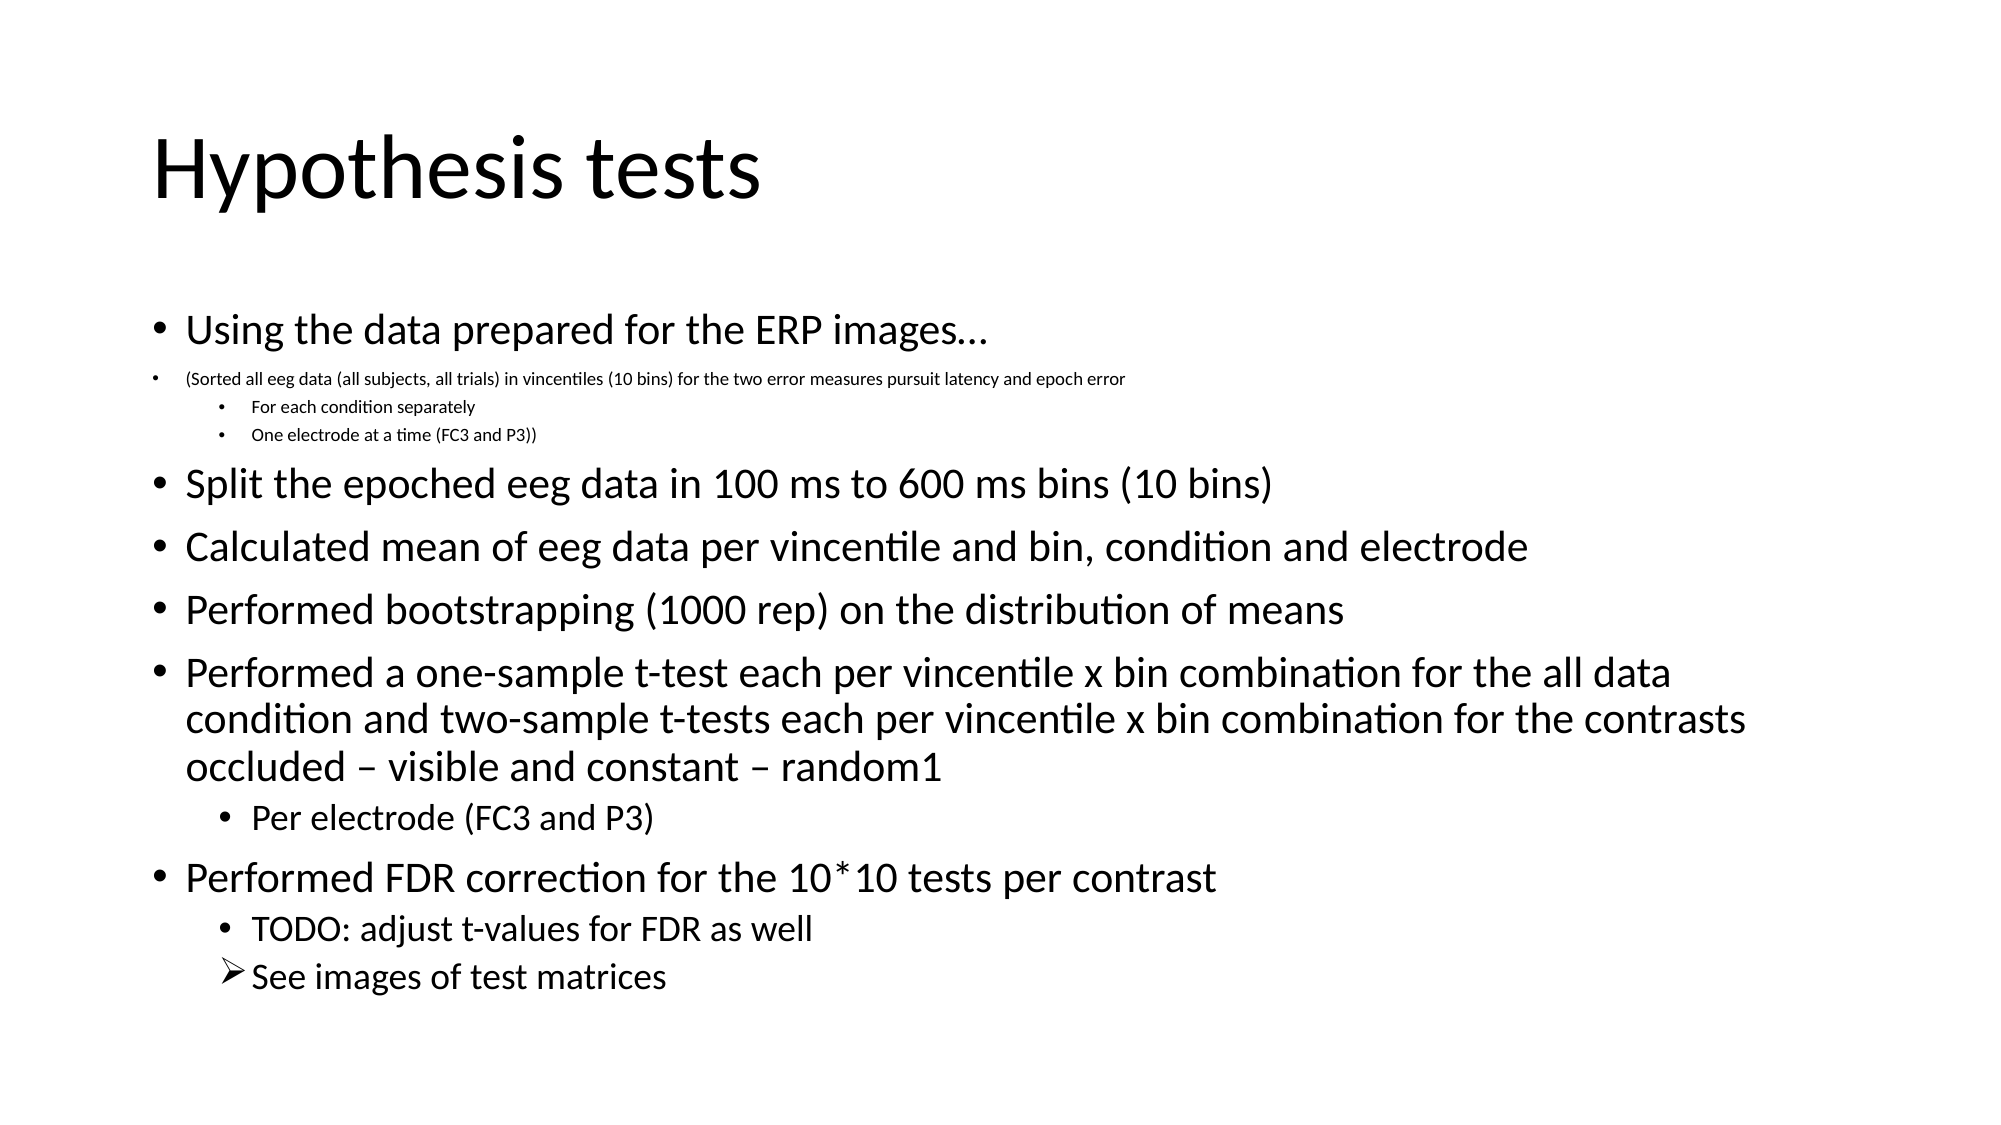

# Hypothesis tests
Using the data prepared for the ERP images…
(Sorted all eeg data (all subjects, all trials) in vincentiles (10 bins) for the two error measures pursuit latency and epoch error
For each condition separately
One electrode at a time (FC3 and P3))
Split the epoched eeg data in 100 ms to 600 ms bins (10 bins)
Calculated mean of eeg data per vincentile and bin, condition and electrode
Performed bootstrapping (1000 rep) on the distribution of means
Performed a one-sample t-test each per vincentile x bin combination for the all data condition and two-sample t-tests each per vincentile x bin combination for the contrasts occluded – visible and constant – random1
Per electrode (FC3 and P3)
Performed FDR correction for the 10*10 tests per contrast
TODO: adjust t-values for FDR as well
See images of test matrices